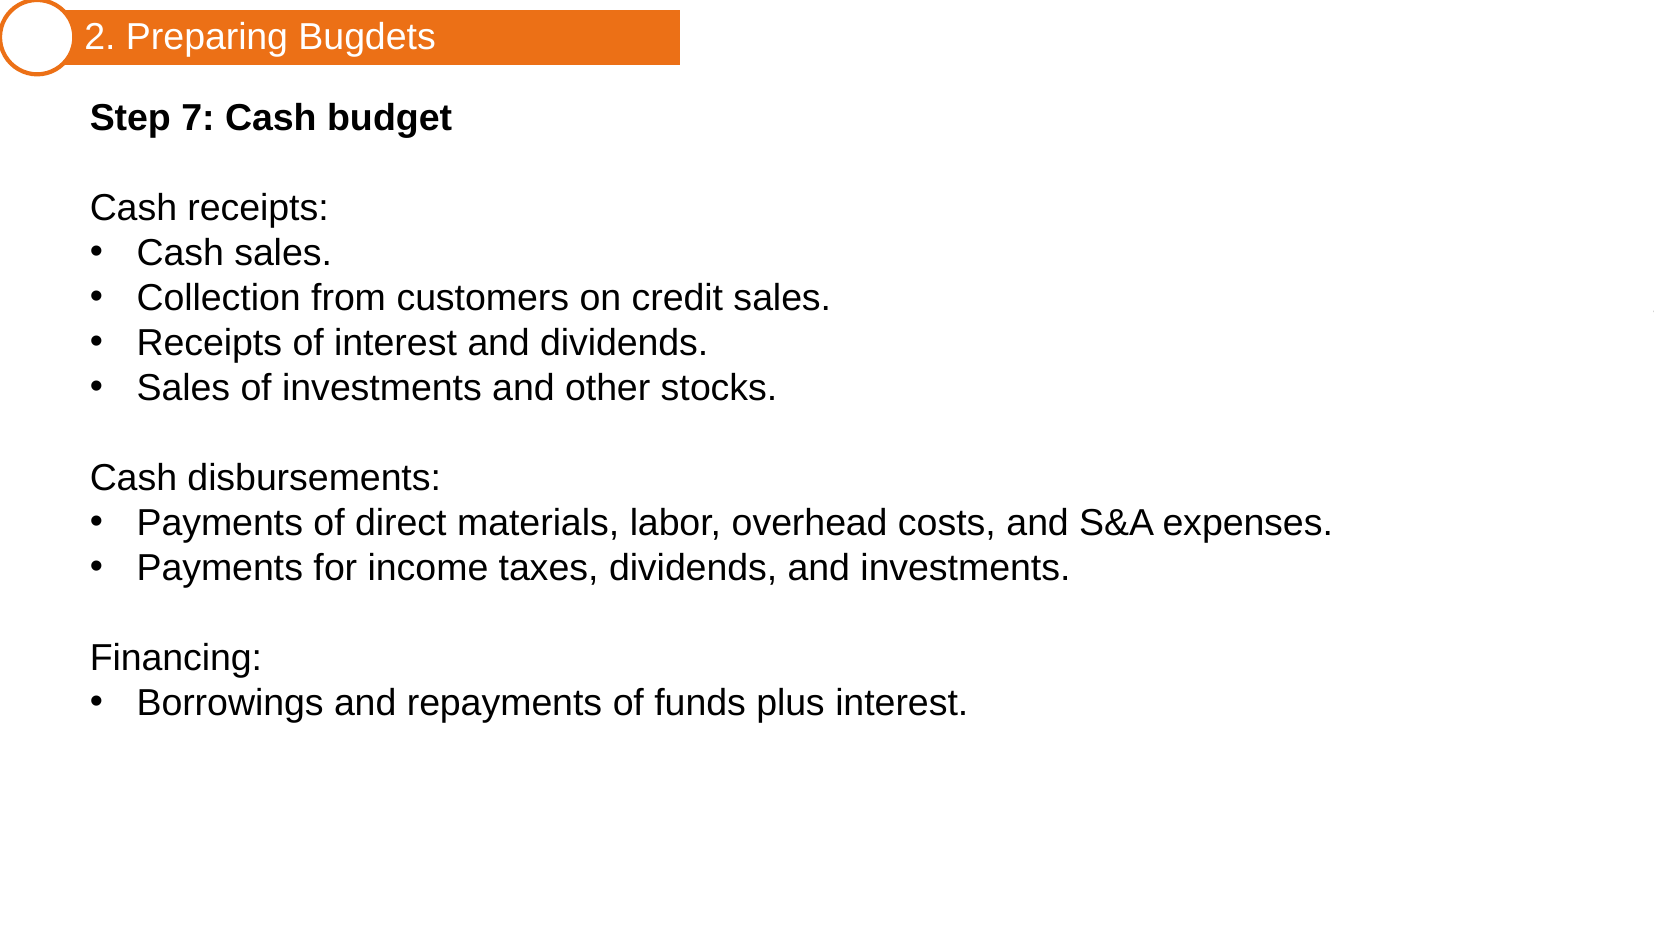

2. Preparing Bugdets

1. Master Budget
Step 7: Cash budget

Cash receipts:
Cash sales.
Collection from customers on credit sales.
Receipts of interest and dividends.
Sales of investments and other stocks.

Cash disbursements:
Payments of direct materials, labor, overhead costs, and S&A expenses.
Payments for income taxes, dividends, and investments.

Financing:
Borrowings and repayments of funds plus interest.

3. Budget Control